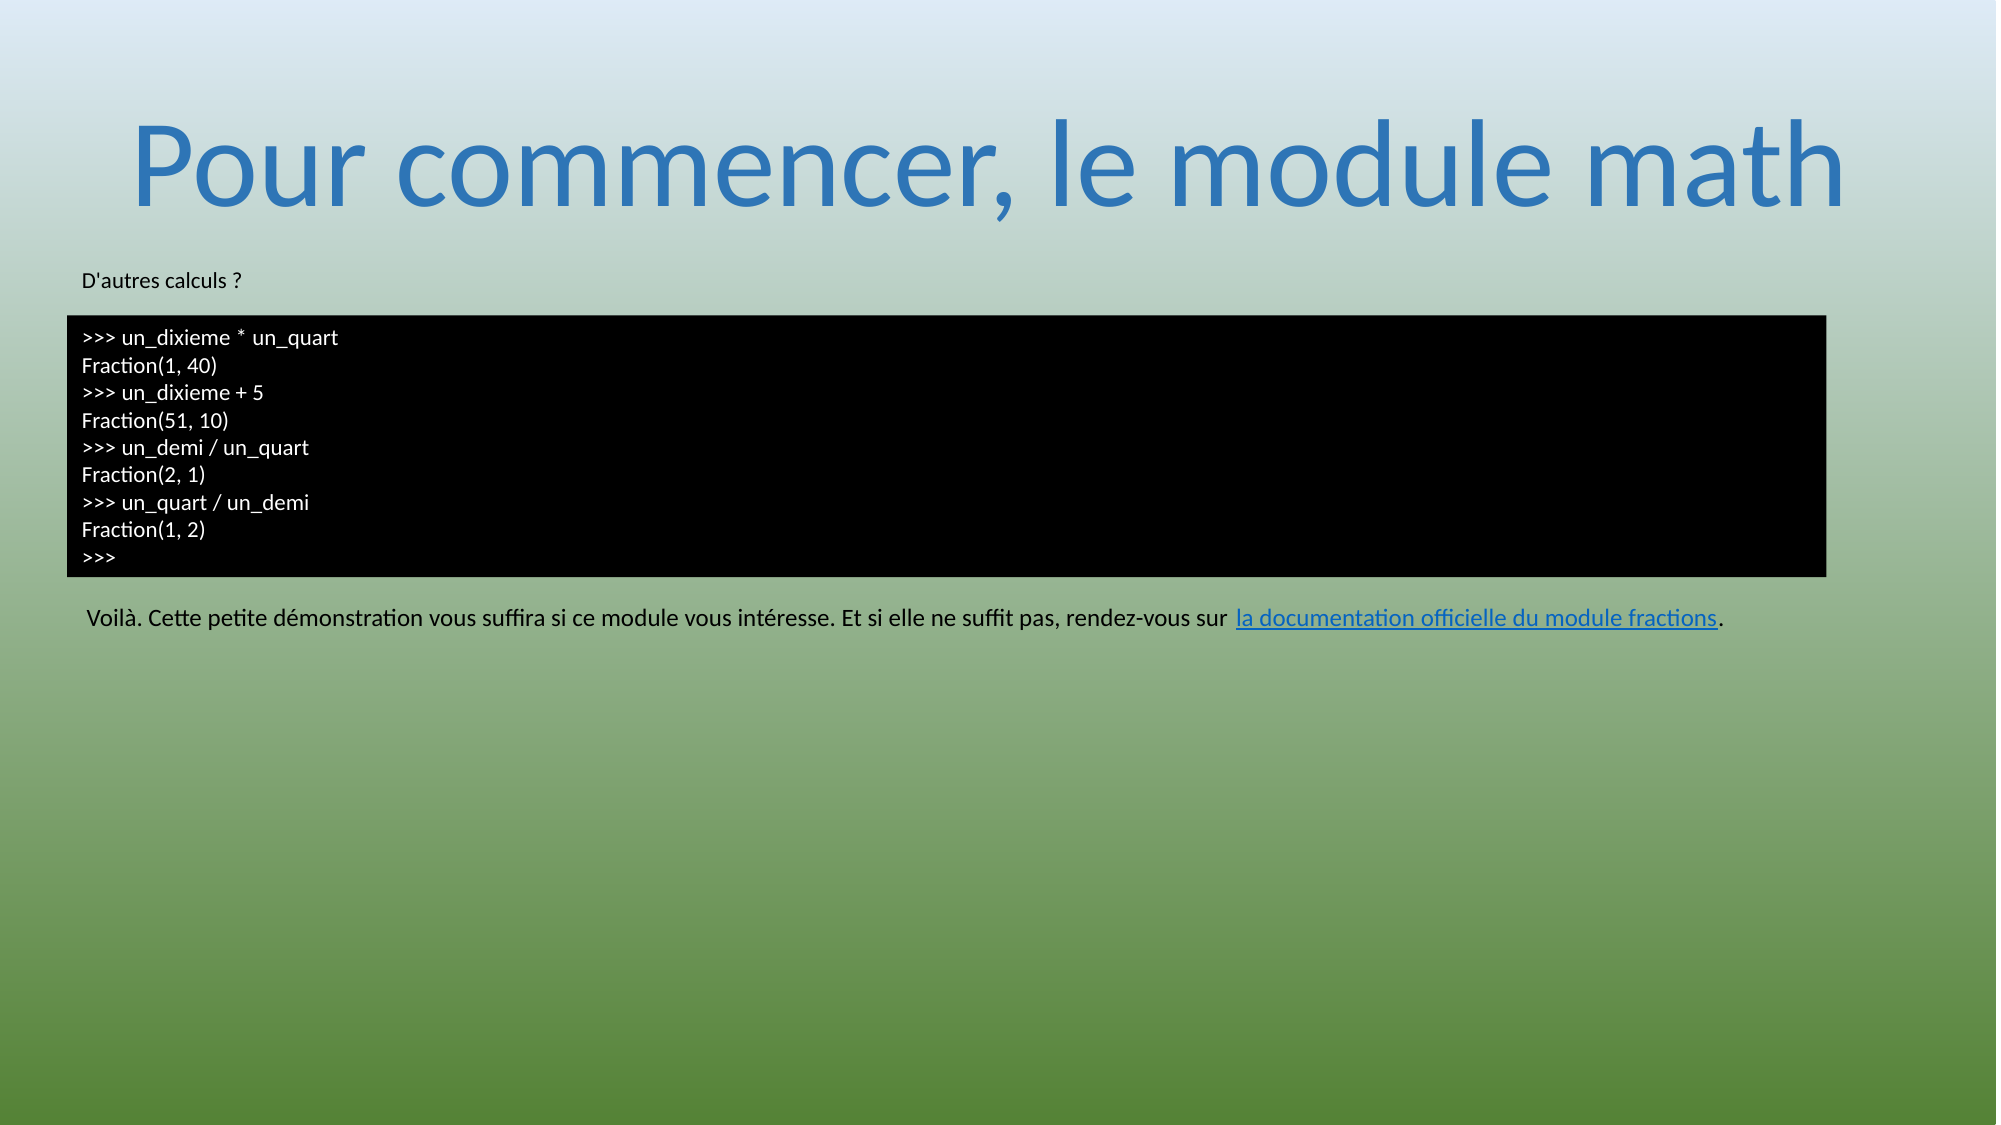

# Pour commencer, le module math
D'autres calculs ?
>>> un_dixieme * un_quart
Fraction(1, 40)
>>> un_dixieme + 5
Fraction(51, 10)
>>> un_demi / un_quart
Fraction(2, 1)
>>> un_quart / un_demi
Fraction(1, 2)
>>>
Voilà. Cette petite démonstration vous suffira si ce module vous intéresse. Et si elle ne suffit pas, rendez-vous sur la documentation officielle du module fractions.

584